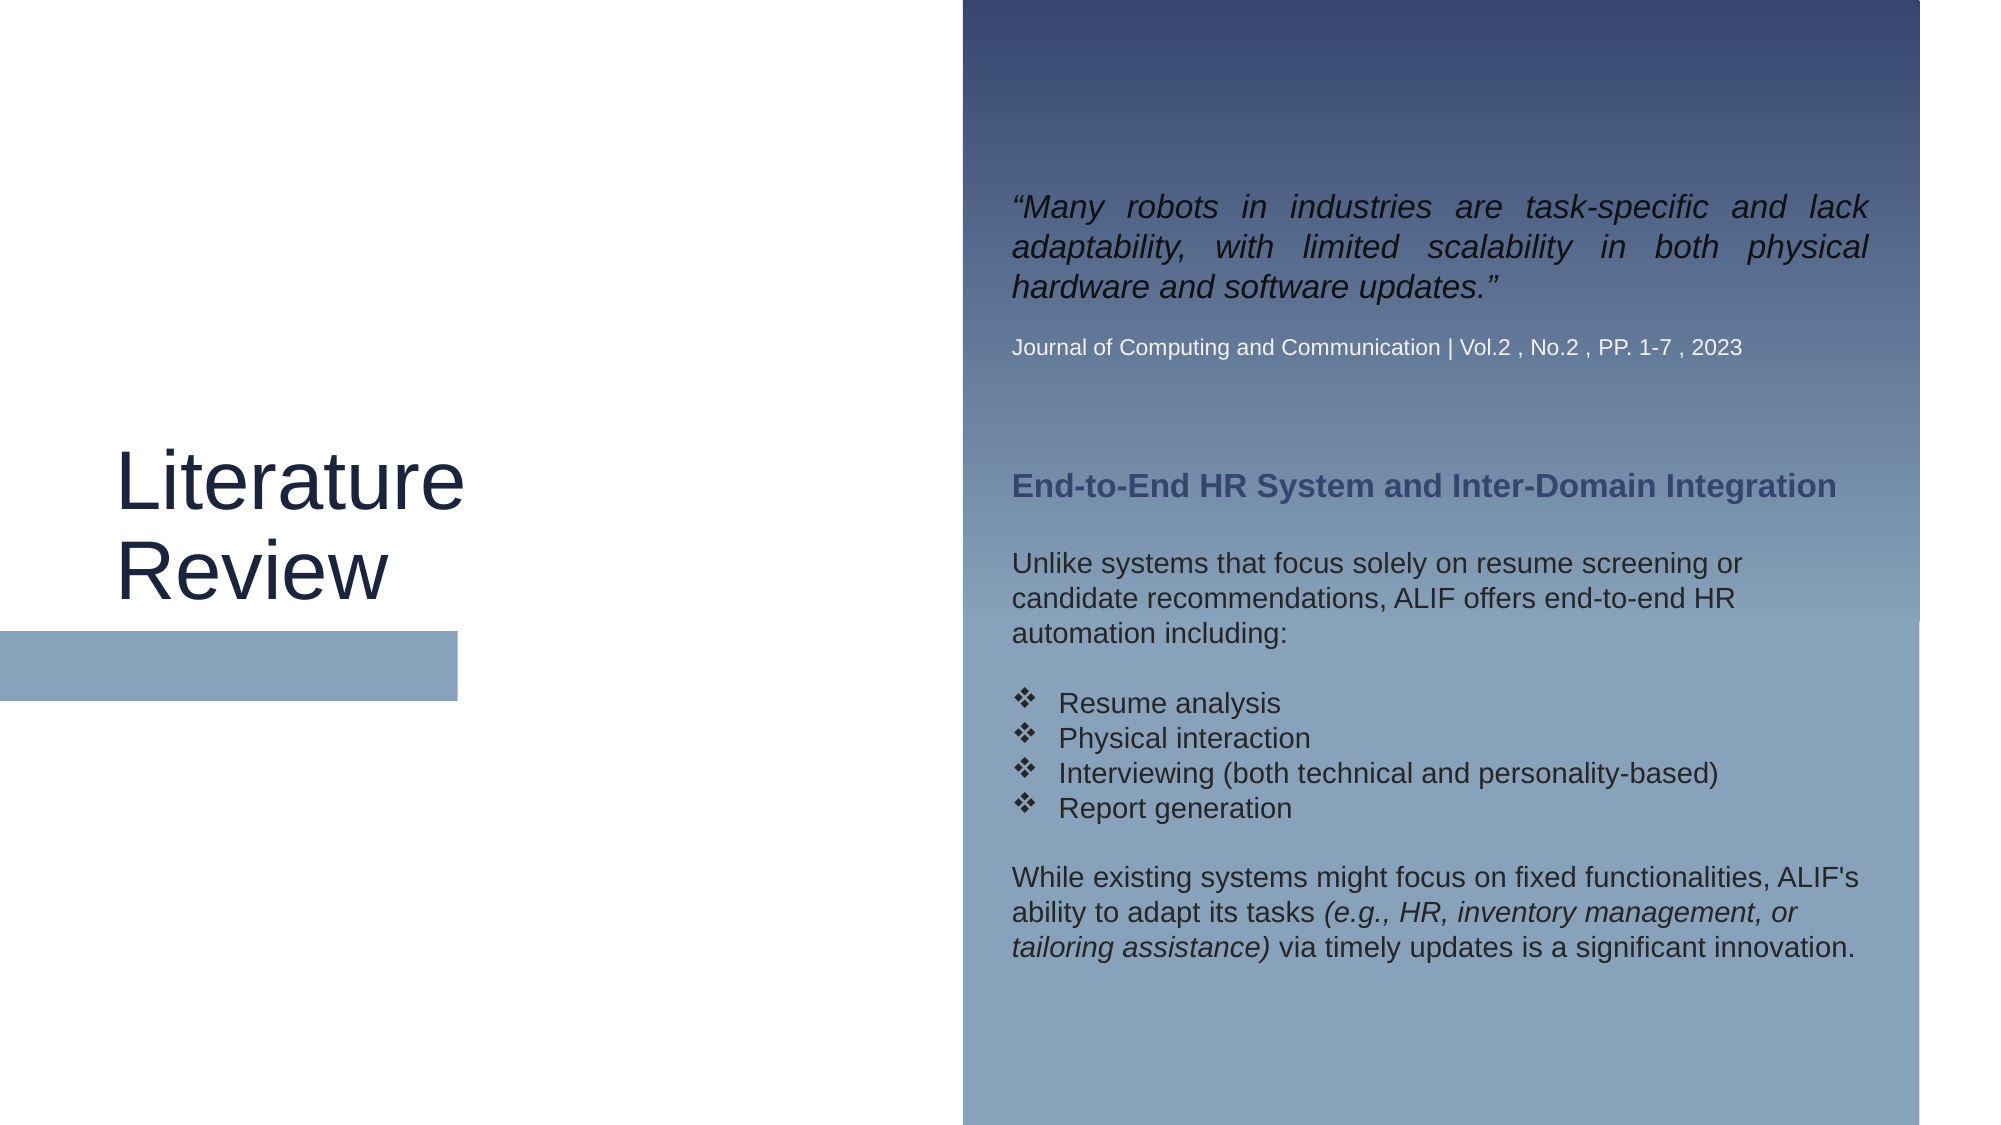

“Many robots in industries are task-specific and lack adaptability, with limited scalability in both physical hardware and software updates.”
Journal of Computing and Communication | Vol.2 , No.2 , PP. 1-7 , 2023

Literature
Review
End-to-End HR System and Inter-Domain Integration

Unlike systems that focus solely on resume screening or candidate recommendations, ALIF offers end-to-end HR automation including:
Resume analysis
Physical interaction
Interviewing (both technical and personality-based)
Report generation

While existing systems might focus on fixed functionalities, ALIF's ability to adapt its tasks (e.g., HR, inventory management, or tailoring assistance) via timely updates is a significant innovation.